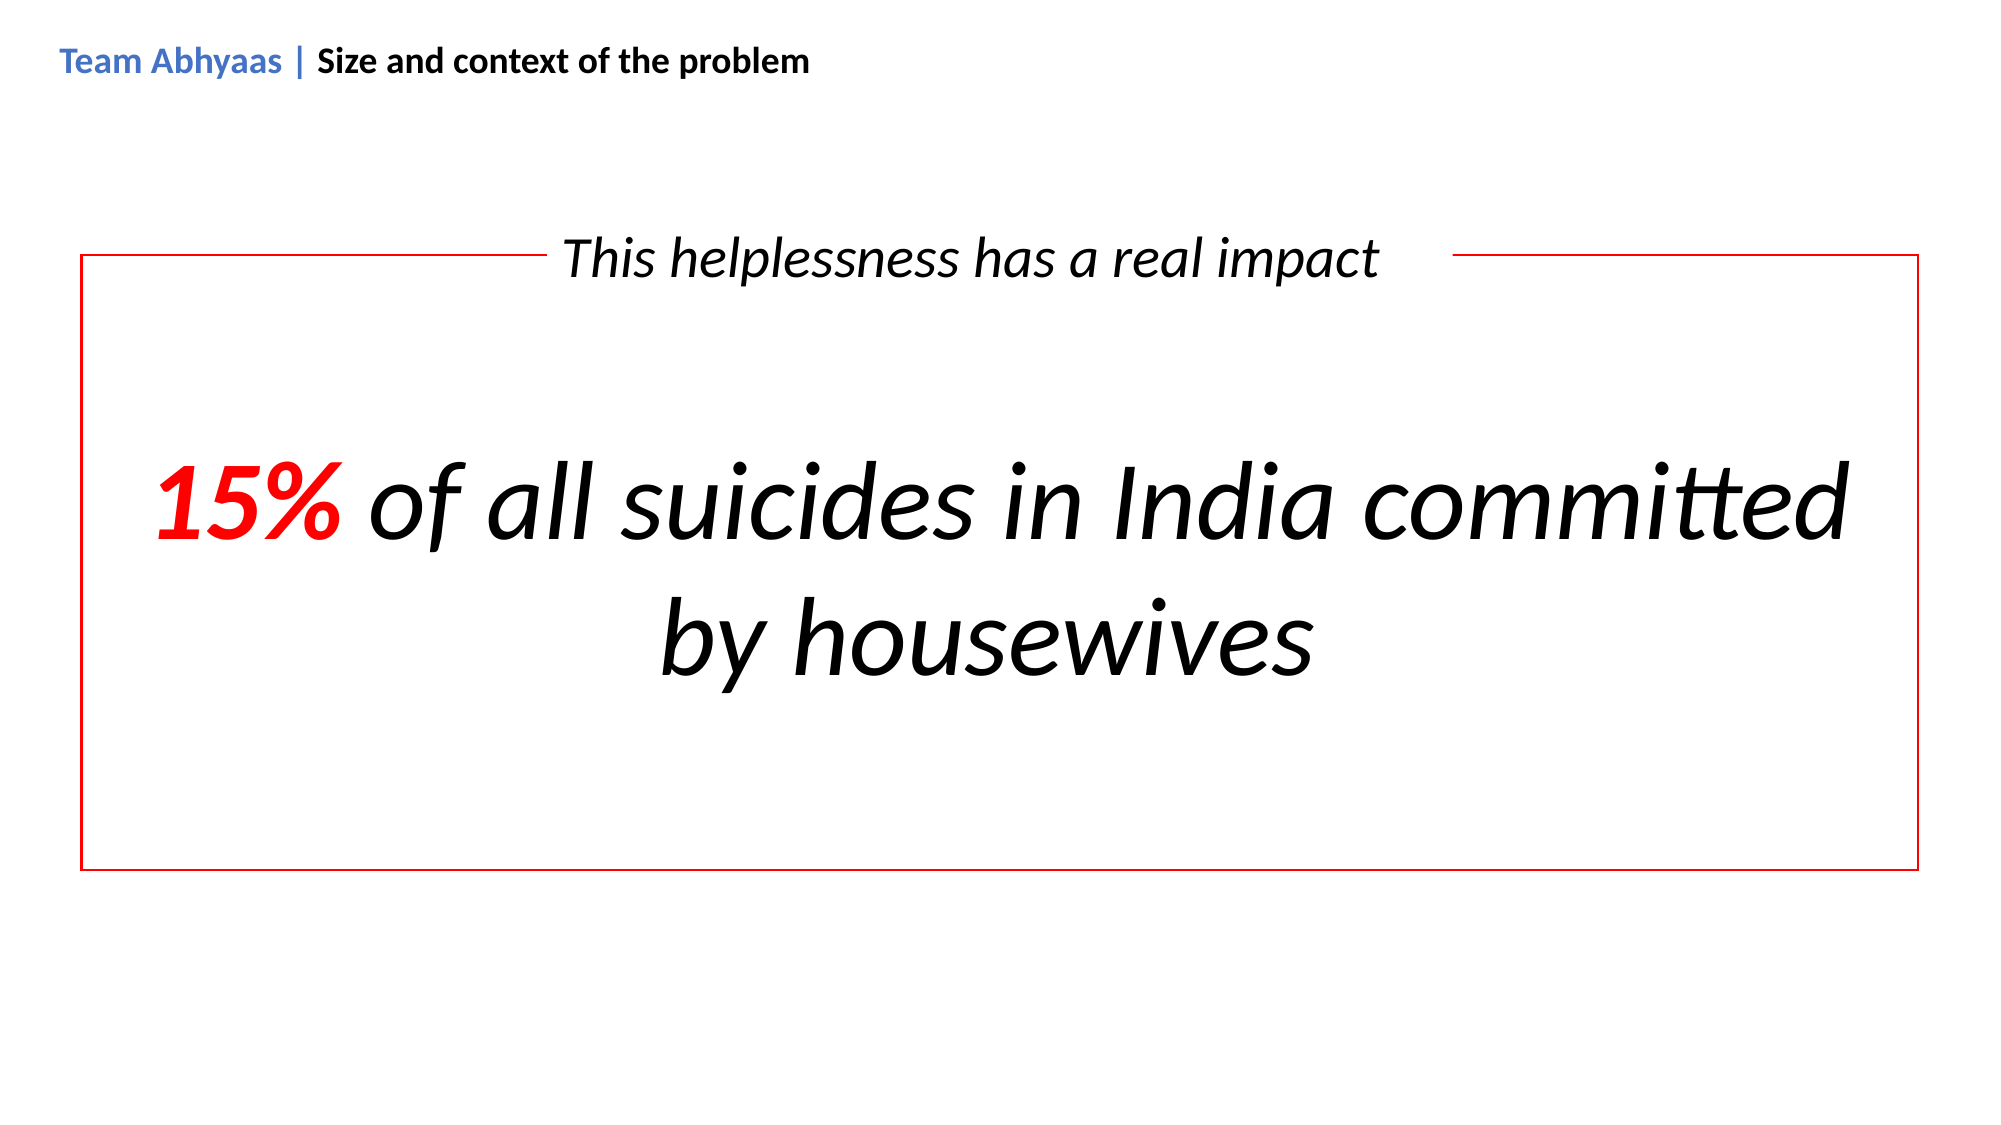

Team Abhyaas | Size and context of the problem
This helplessness has a real impact
15% of all suicides in India committed by housewives